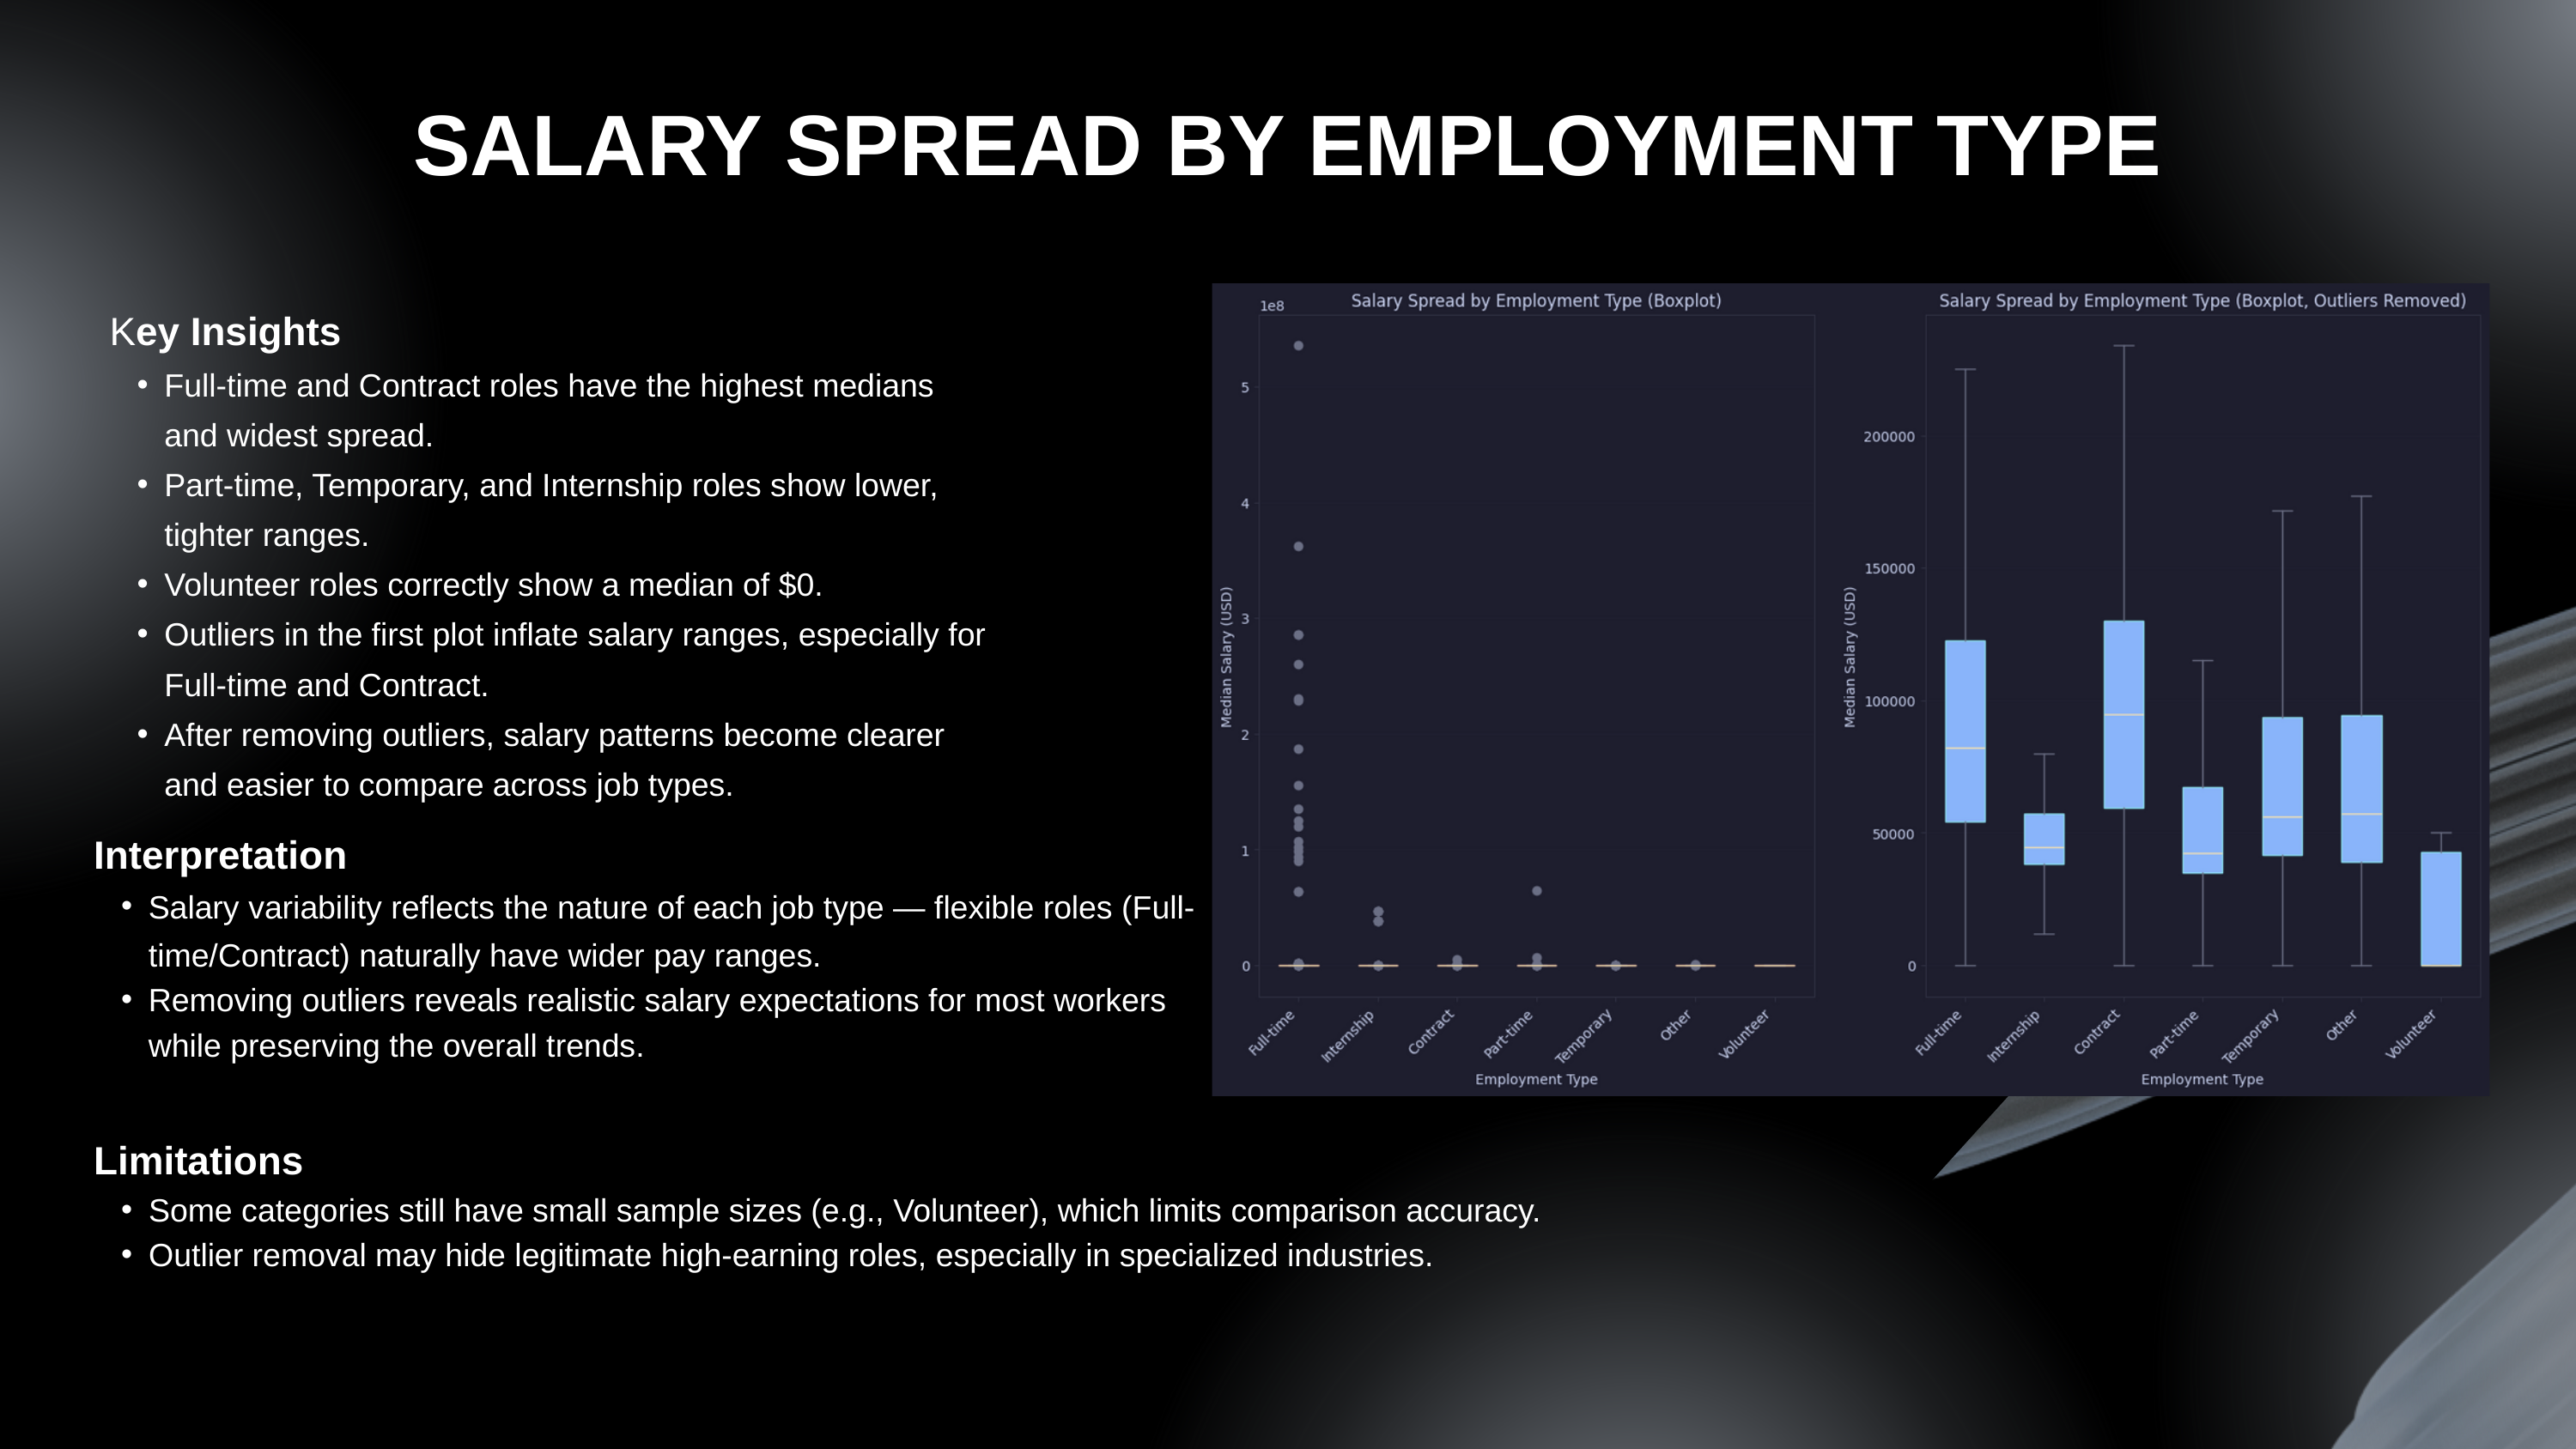

SALARY SPREAD BY EMPLOYMENT TYPE

Key Insights
Full-time and Contract roles have the highest medians and widest spread.
Part-time, Temporary, and Internship roles show lower, tighter ranges.
Volunteer roles correctly show a median of $0.
Outliers in the first plot inflate salary ranges, especially for Full-time and Contract.
After removing outliers, salary patterns become clearer and easier to compare across job types.

Interpretation
Salary variability reflects the nature of each job type — flexible roles (Full-time/Contract) naturally have wider pay ranges.
Removing outliers reveals realistic salary expectations for most workers while preserving the overall trends.

Limitations
Some categories still have small sample sizes (e.g., Volunteer), which limits comparison accuracy.
Outlier removal may hide legitimate high-earning roles, especially in specialized industries.